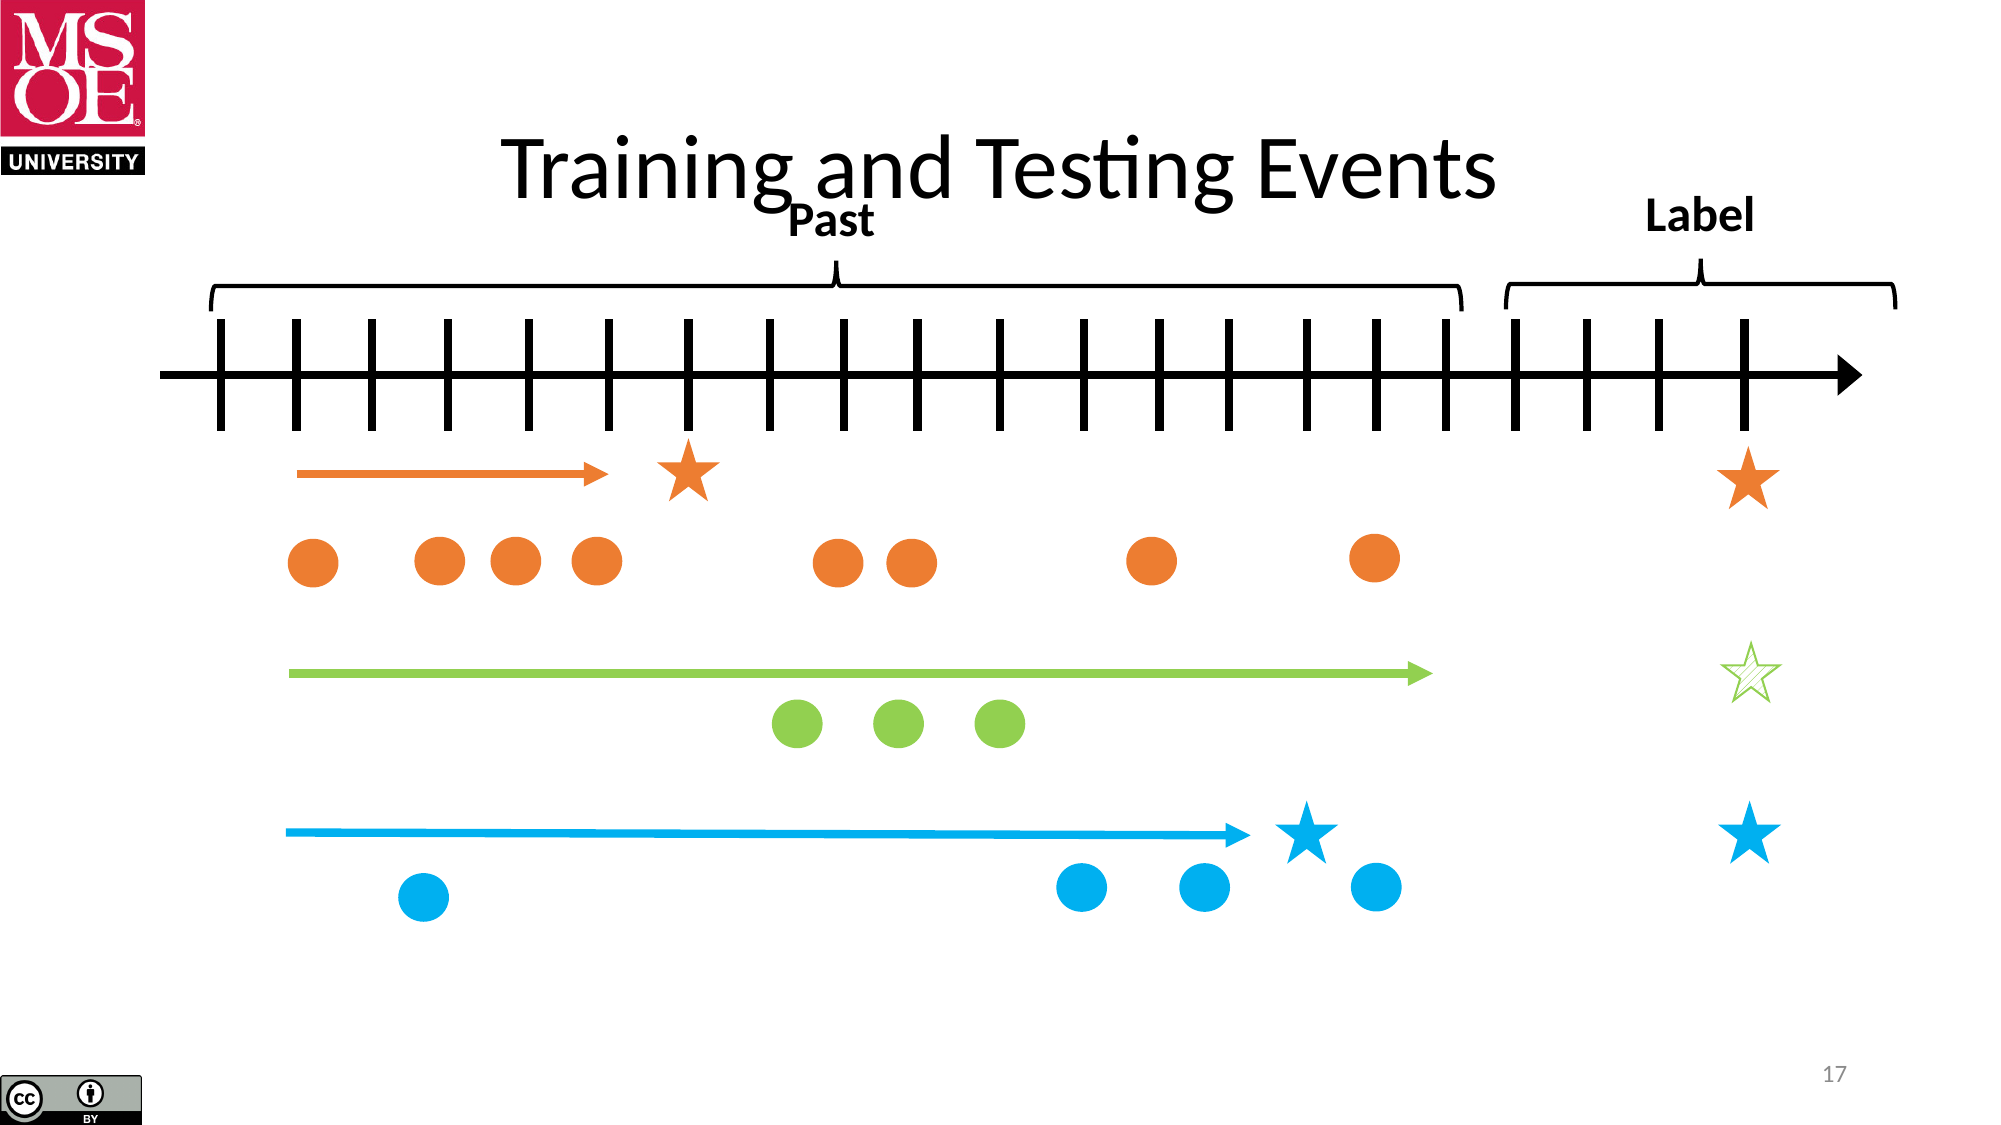

# Training and Testing Events

Label
Past

17